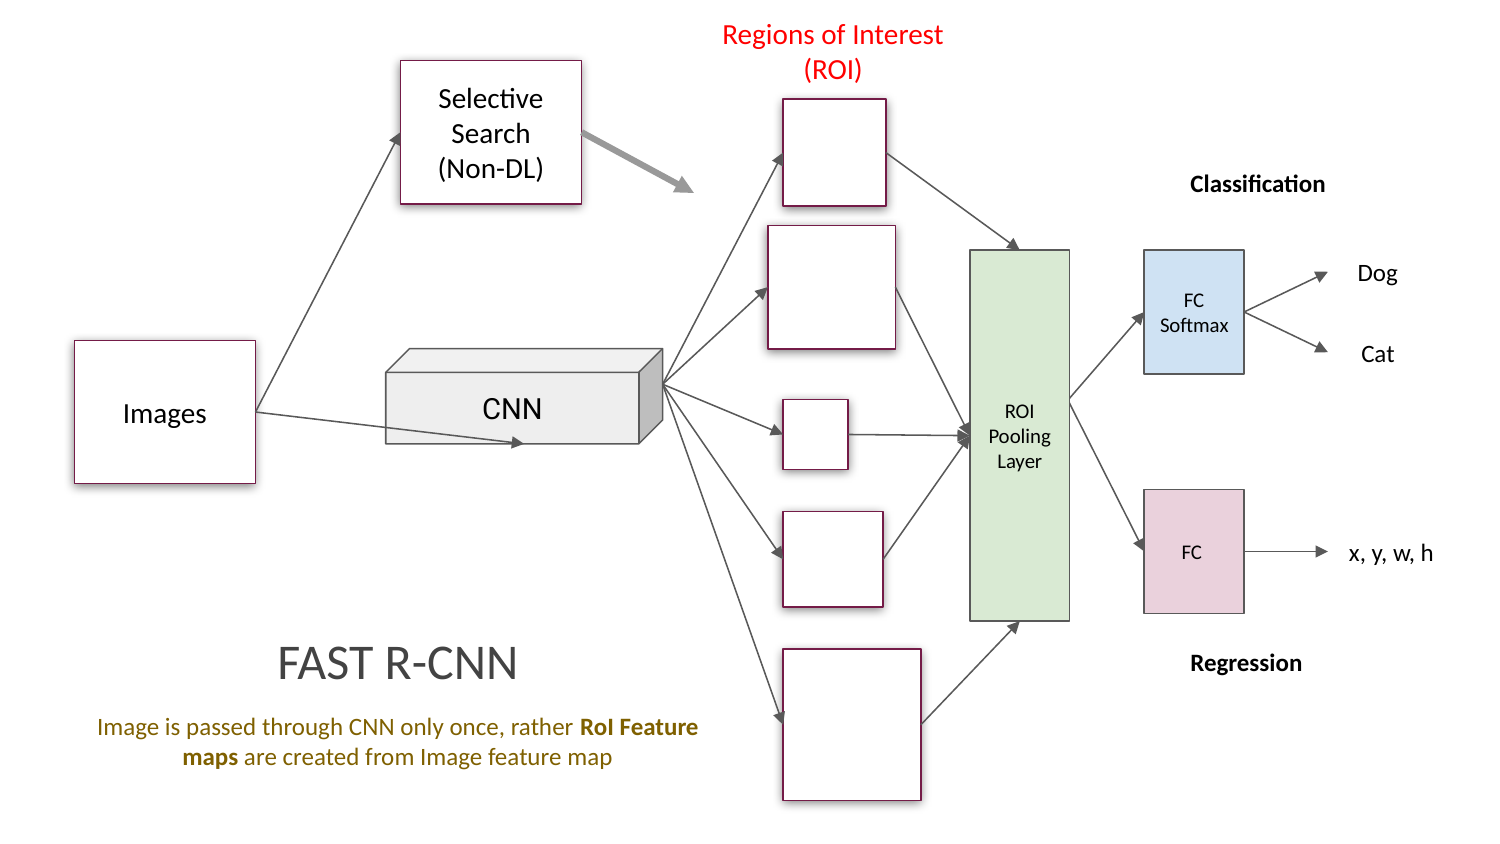

Regions of Interest (ROI)
Selective Search
(Non-DL)

Classification

FC Softmax
Dog
ROI
Pooling
Layer
Cat
Images
CNN

FC

x, y, w, h
FAST R-CNN
Image is passed through CNN only once, rather RoI Feature maps are created from Image feature map
Regression